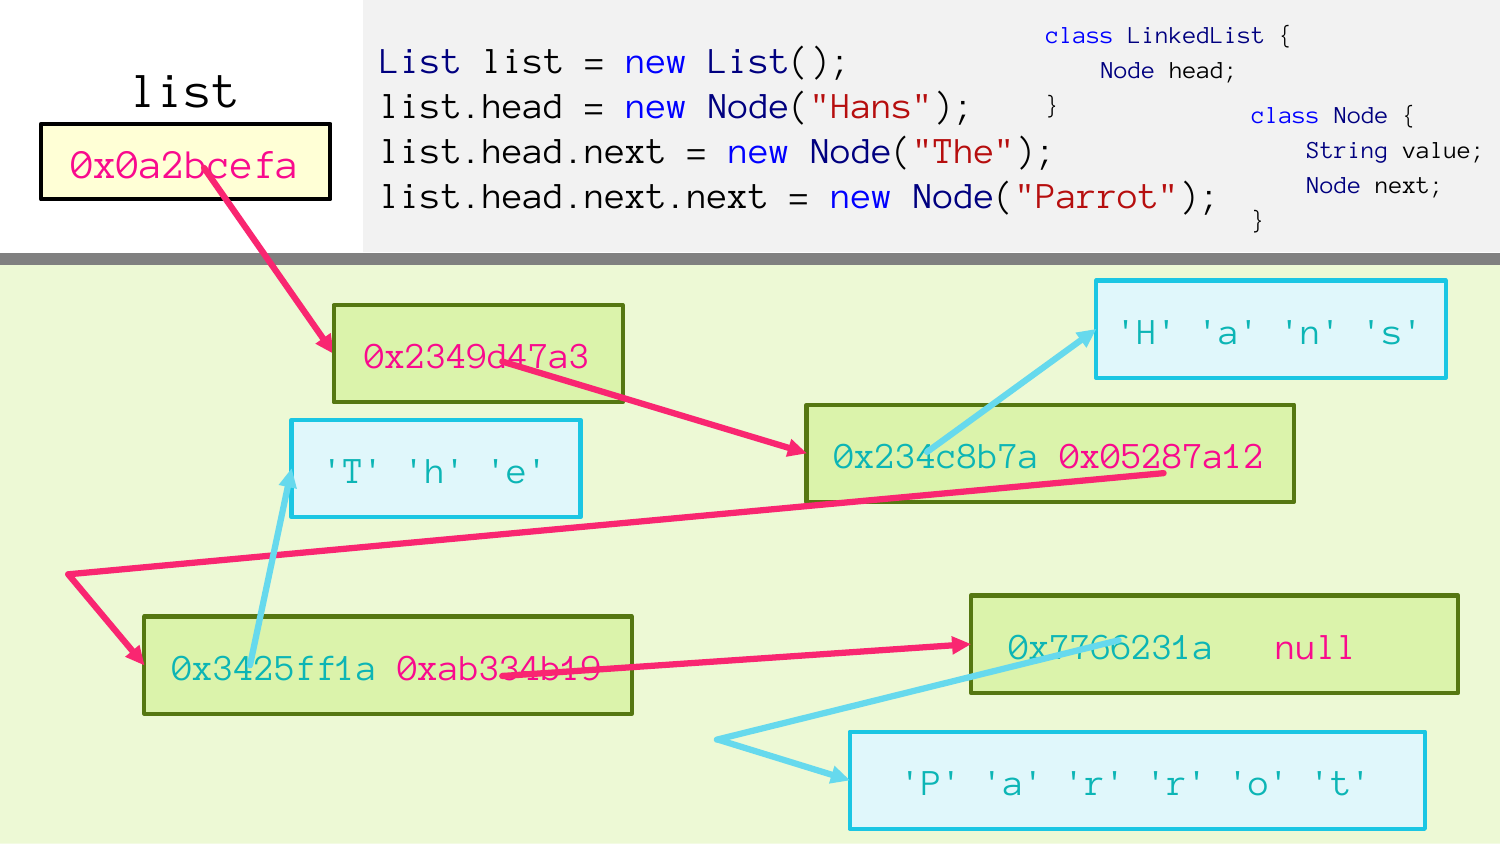

class LinkedList {
    Node head;
}
List list = new List();
list.head = new Node("Hans");
list.head.next = new Node("The");
list.head.next.next = new Node("Parrot");
list
class Node {
    String value;
    Node next;
}
0x0a2bcefa

'H' 'a' 'n' 's'
0x2349d47a3
0x234c8b7a 0x05287a12
'T' 'h' 'e'
0x7766231a   null
0x3425ff1a 0xab334b19
'P' 'a' 'r' 'r' 'o' 't'